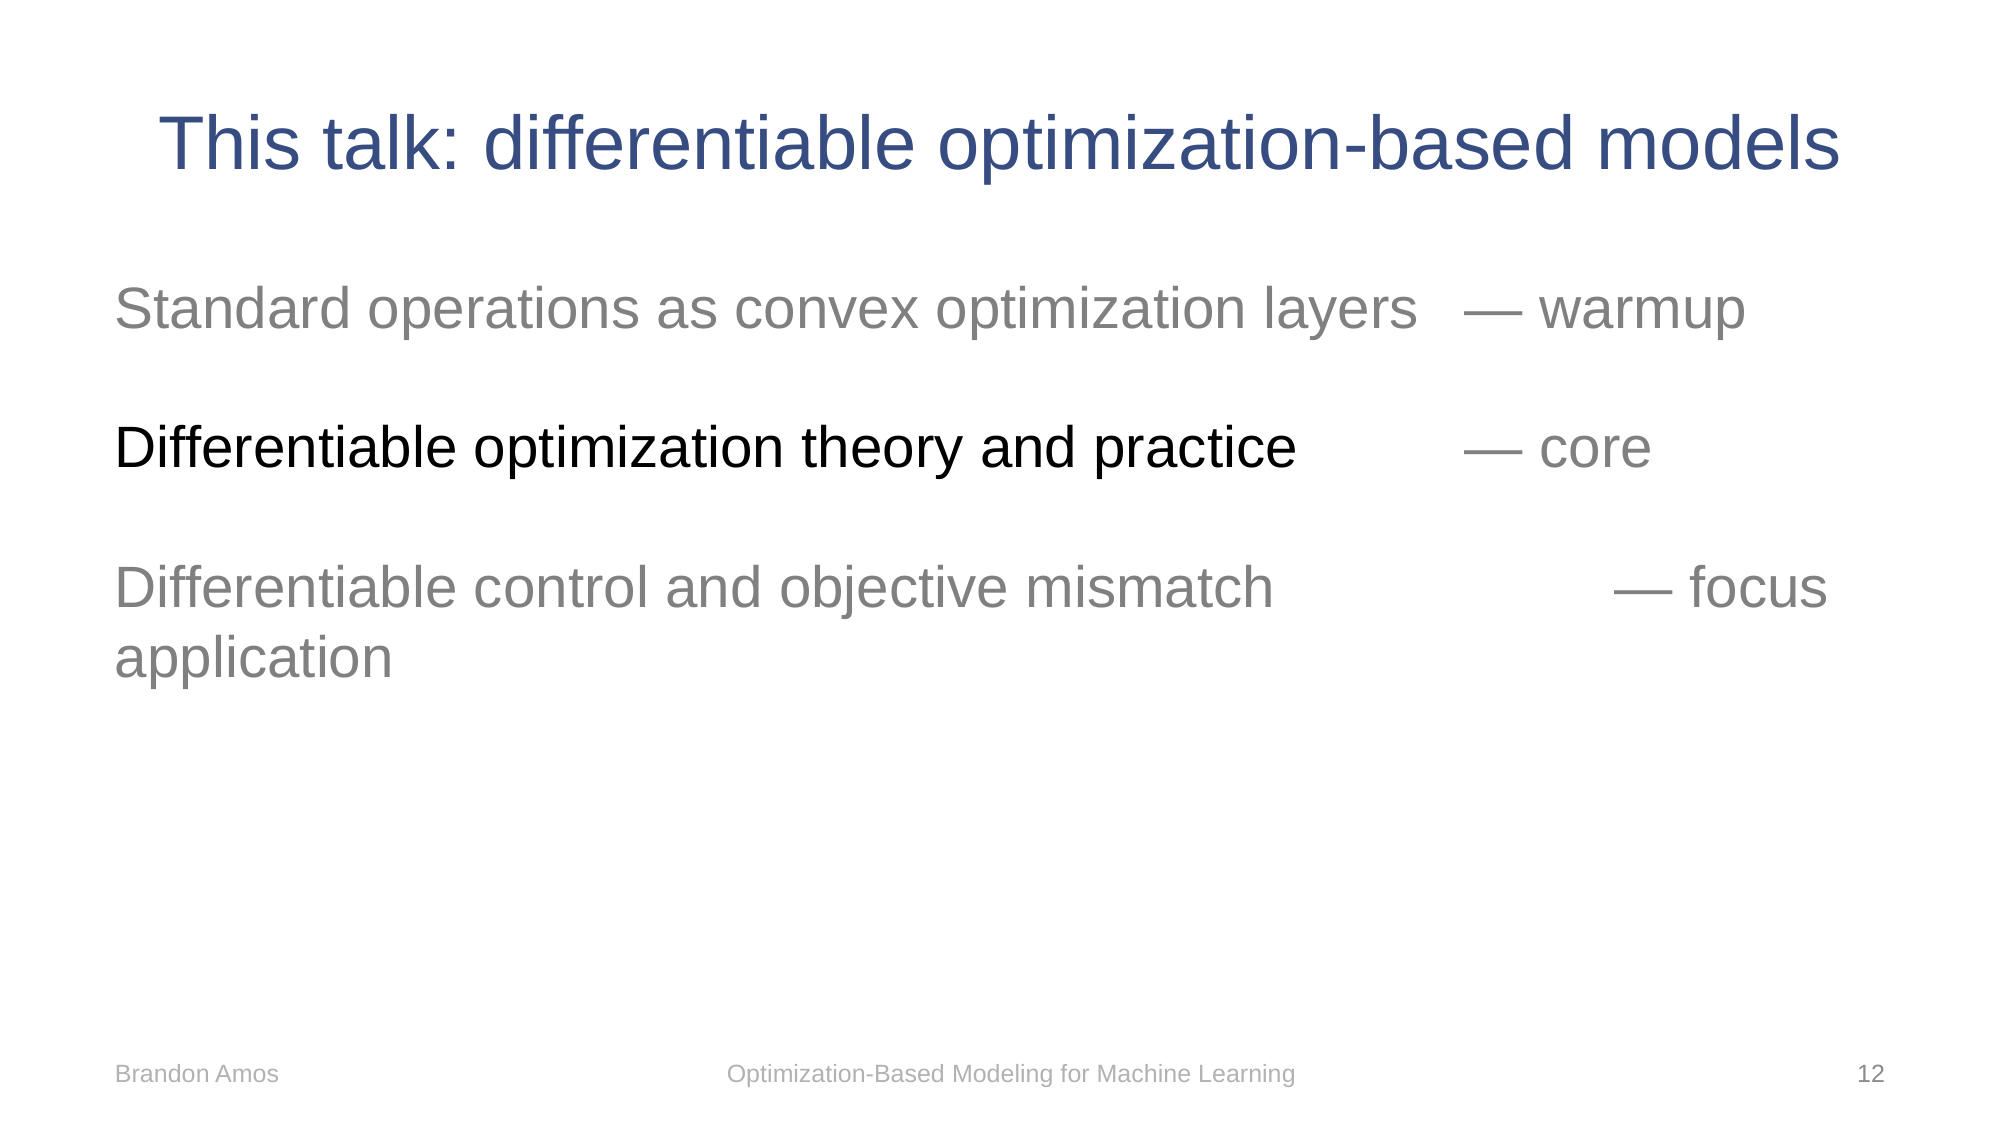

# This talk: differentiable optimization-based models
Standard operations as convex optimization layers	— warmup

Differentiable optimization theory and practice		— core

Differentiable control and objective mismatch			— focus application
Optimization-Based Modeling for Machine Learning
Brandon Amos
12